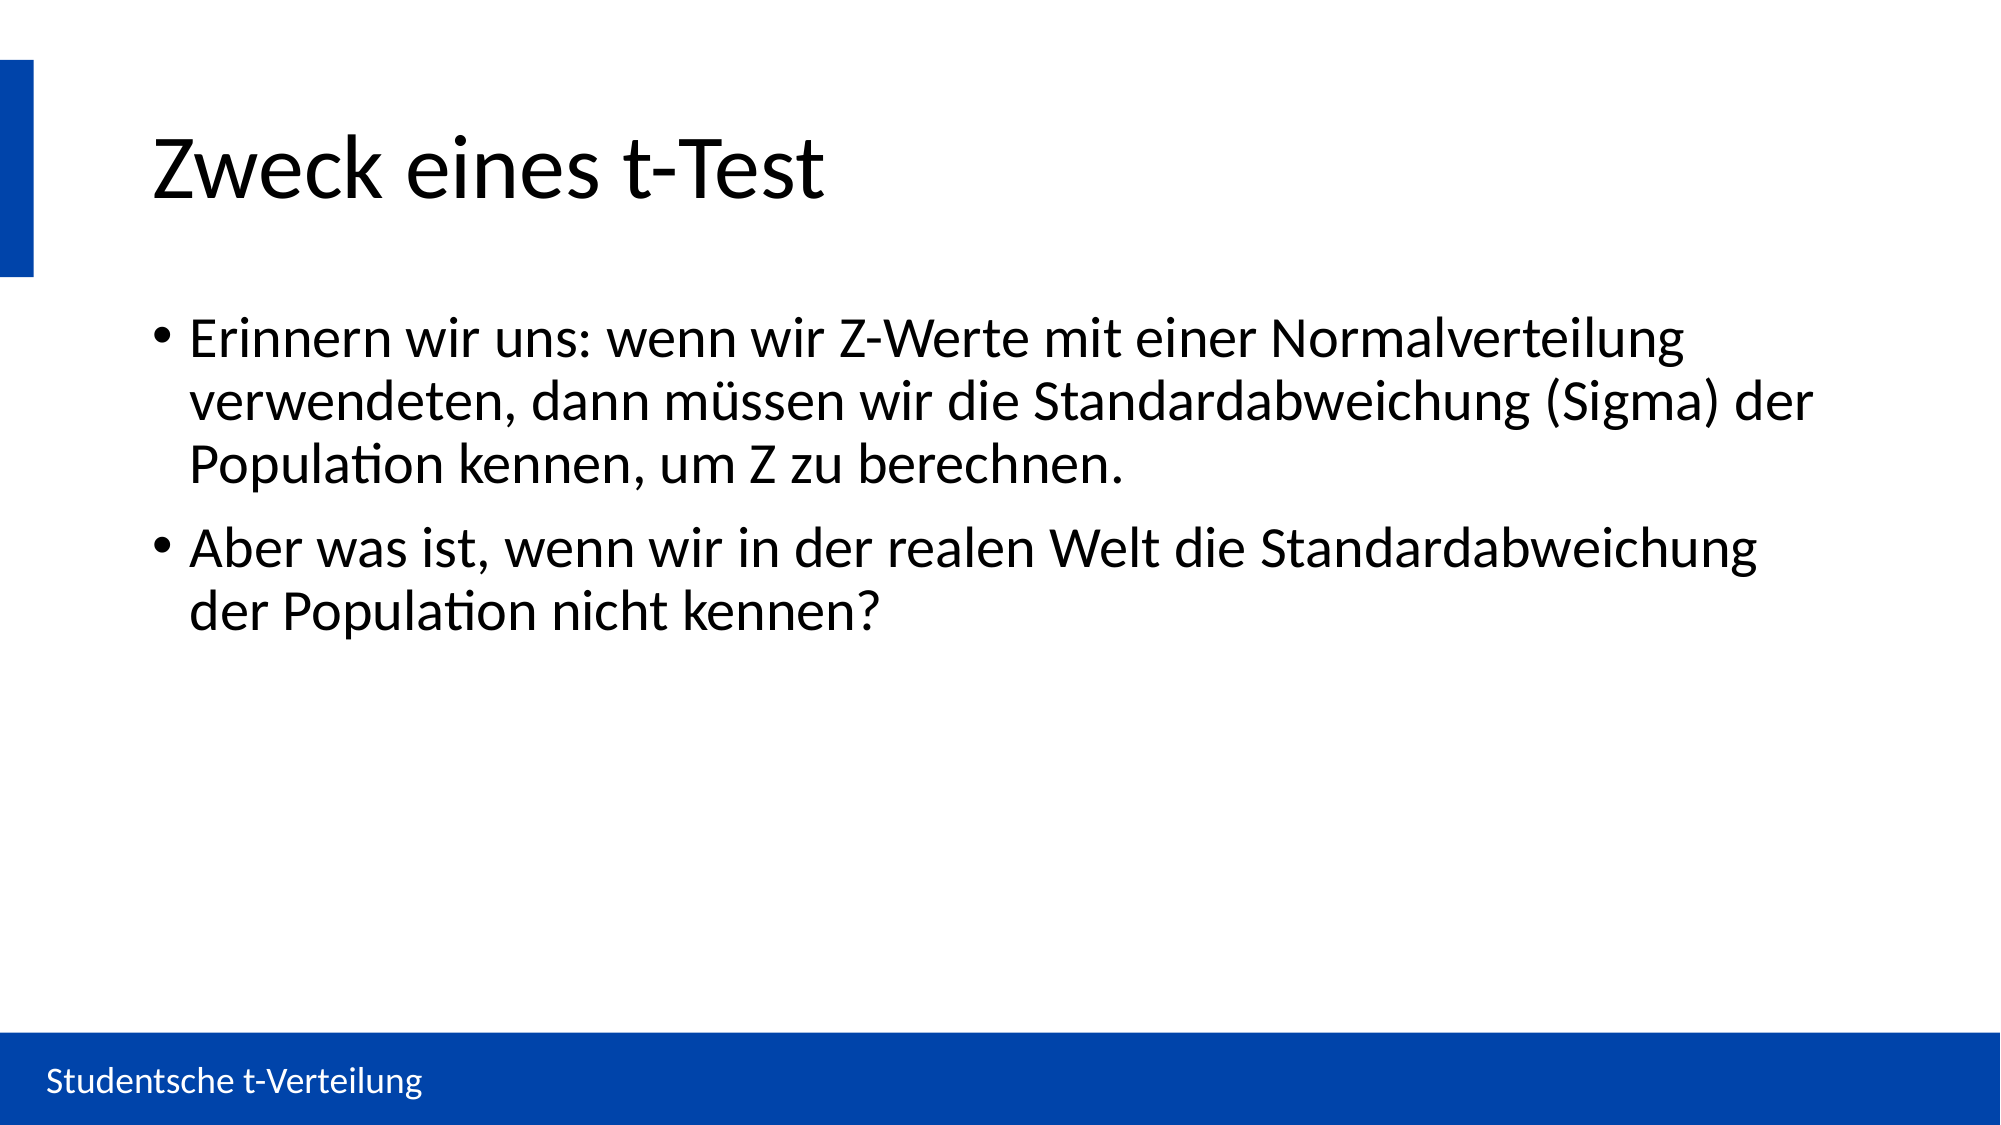

# Zweck eines t-Test
Erinnern wir uns: wenn wir Z-Werte mit einer Normalverteilung verwendeten, dann müssen wir die Standardabweichung (Sigma) der Population kennen, um Z zu berechnen.
Aber was ist, wenn wir in der realen Welt die Standardabweichung der Population nicht kennen?
Studentsche t-Verteilung